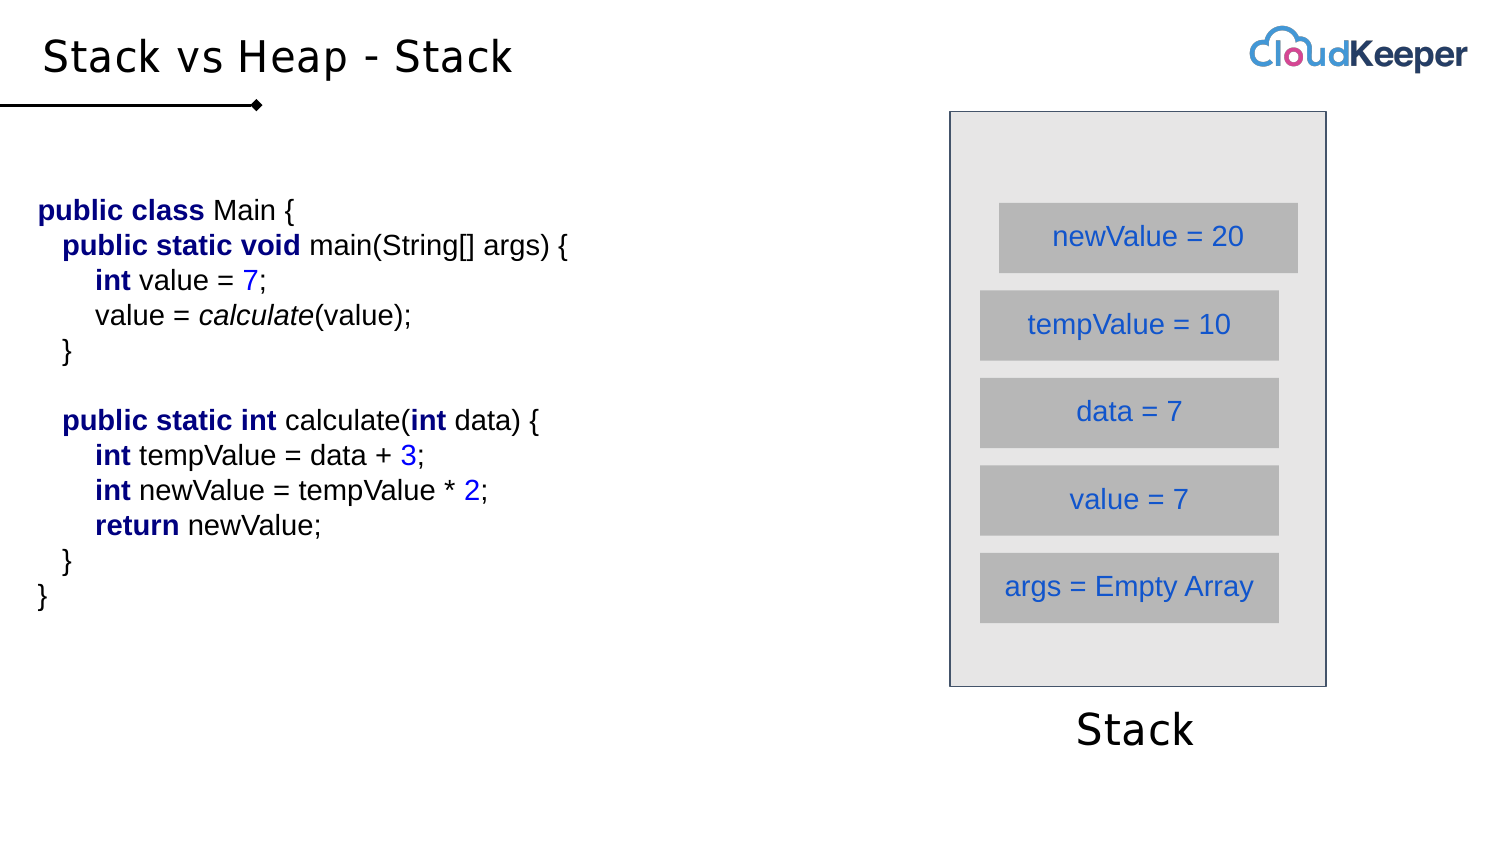

# Stack vs Heap - Stack

public class Main {
   public static void main(String[] args) {
       int value = 7;
       value = calculate(value);
   }

   public static int calculate(int data) {
       int tempValue = data + 3;
       int newValue = tempValue * 2;
       return newValue;
   }
}

newValue = 20
tempValue = 10
data = 7
value = 7
args = Empty Array
Stack